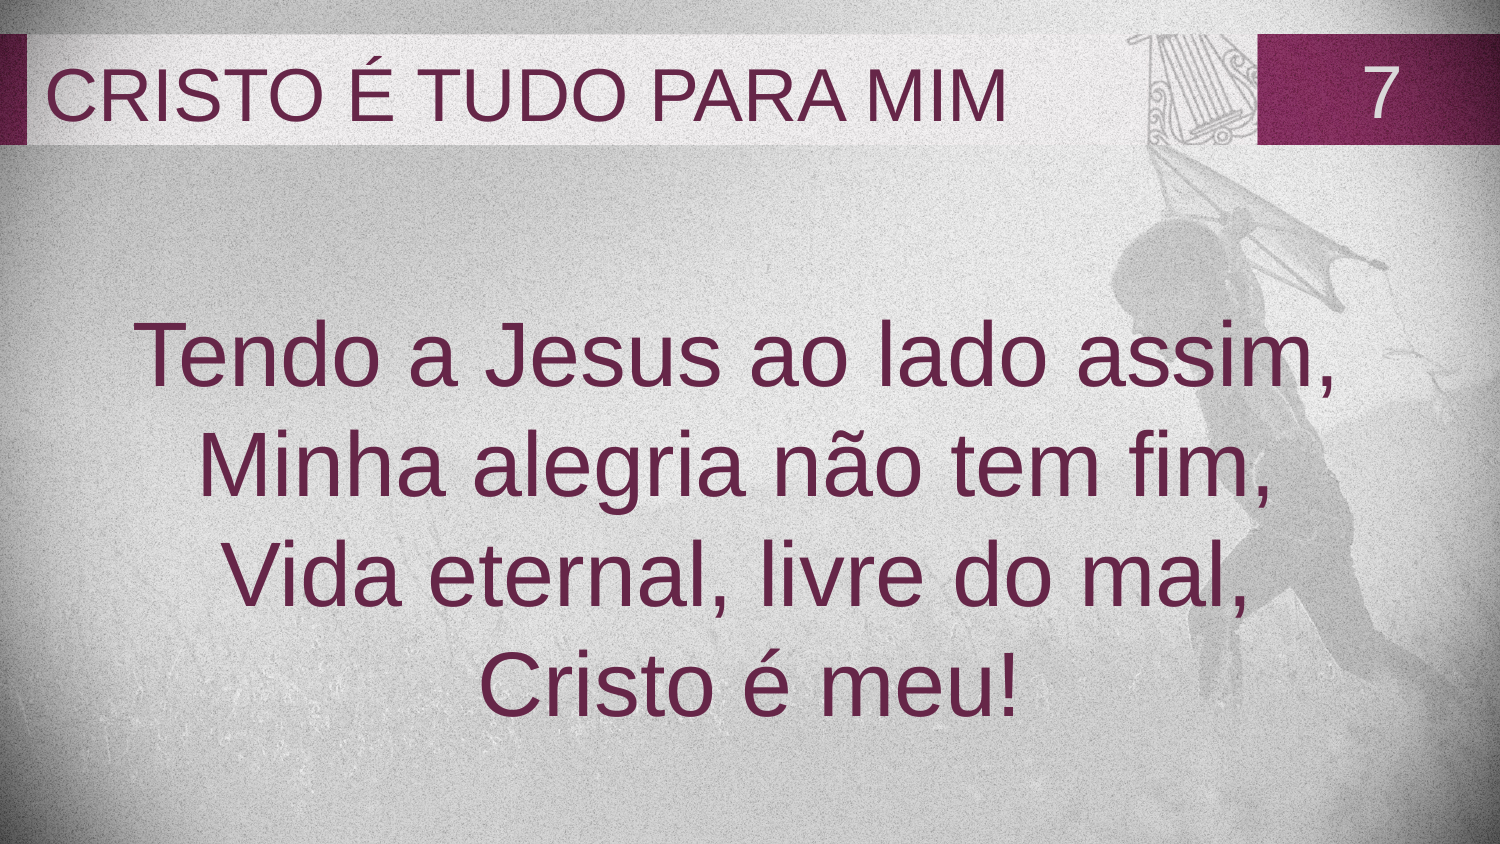

# CRISTO É TUDO PARA MIM
7
Tendo a Jesus ao lado assim,
Minha alegria não tem fim,
Vida eternal, livre do mal,
Cristo é meu!